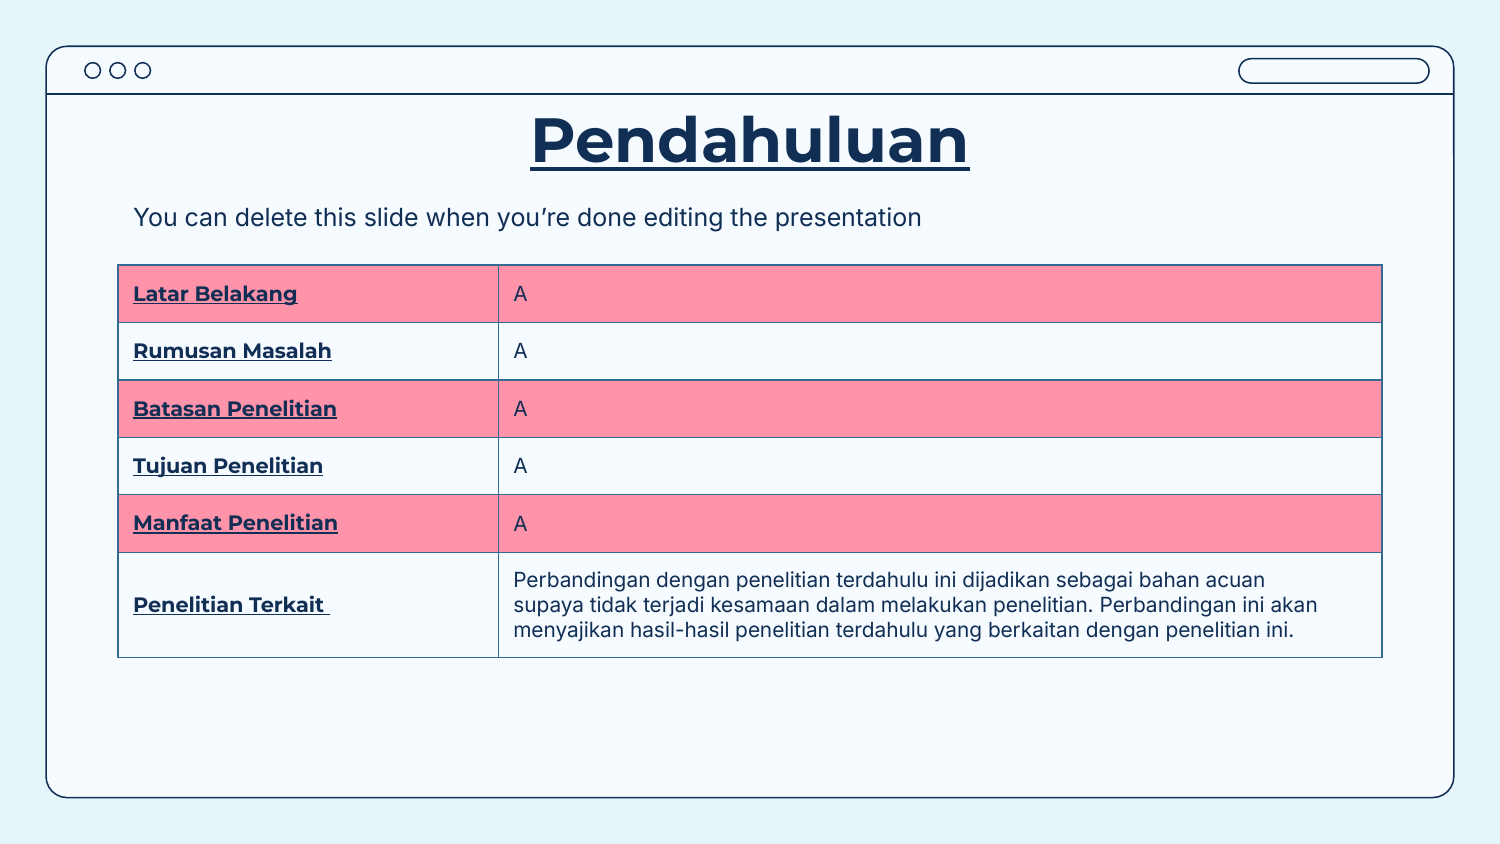

# Pendahuluan
You can delete this slide when you’re done editing the presentation
| Latar Belakang | A |
| --- | --- |
| Rumusan Masalah | A |
| Batasan Penelitian | A |
| Tujuan Penelitian | A |
| Manfaat Penelitian | A |
| Penelitian Terkait | Perbandingan dengan penelitian terdahulu ini dijadikan sebagai bahan acuan supaya tidak terjadi kesamaan dalam melakukan penelitian. Perbandingan ini akan menyajikan hasil-hasil penelitian terdahulu yang berkaitan dengan penelitian ini. |